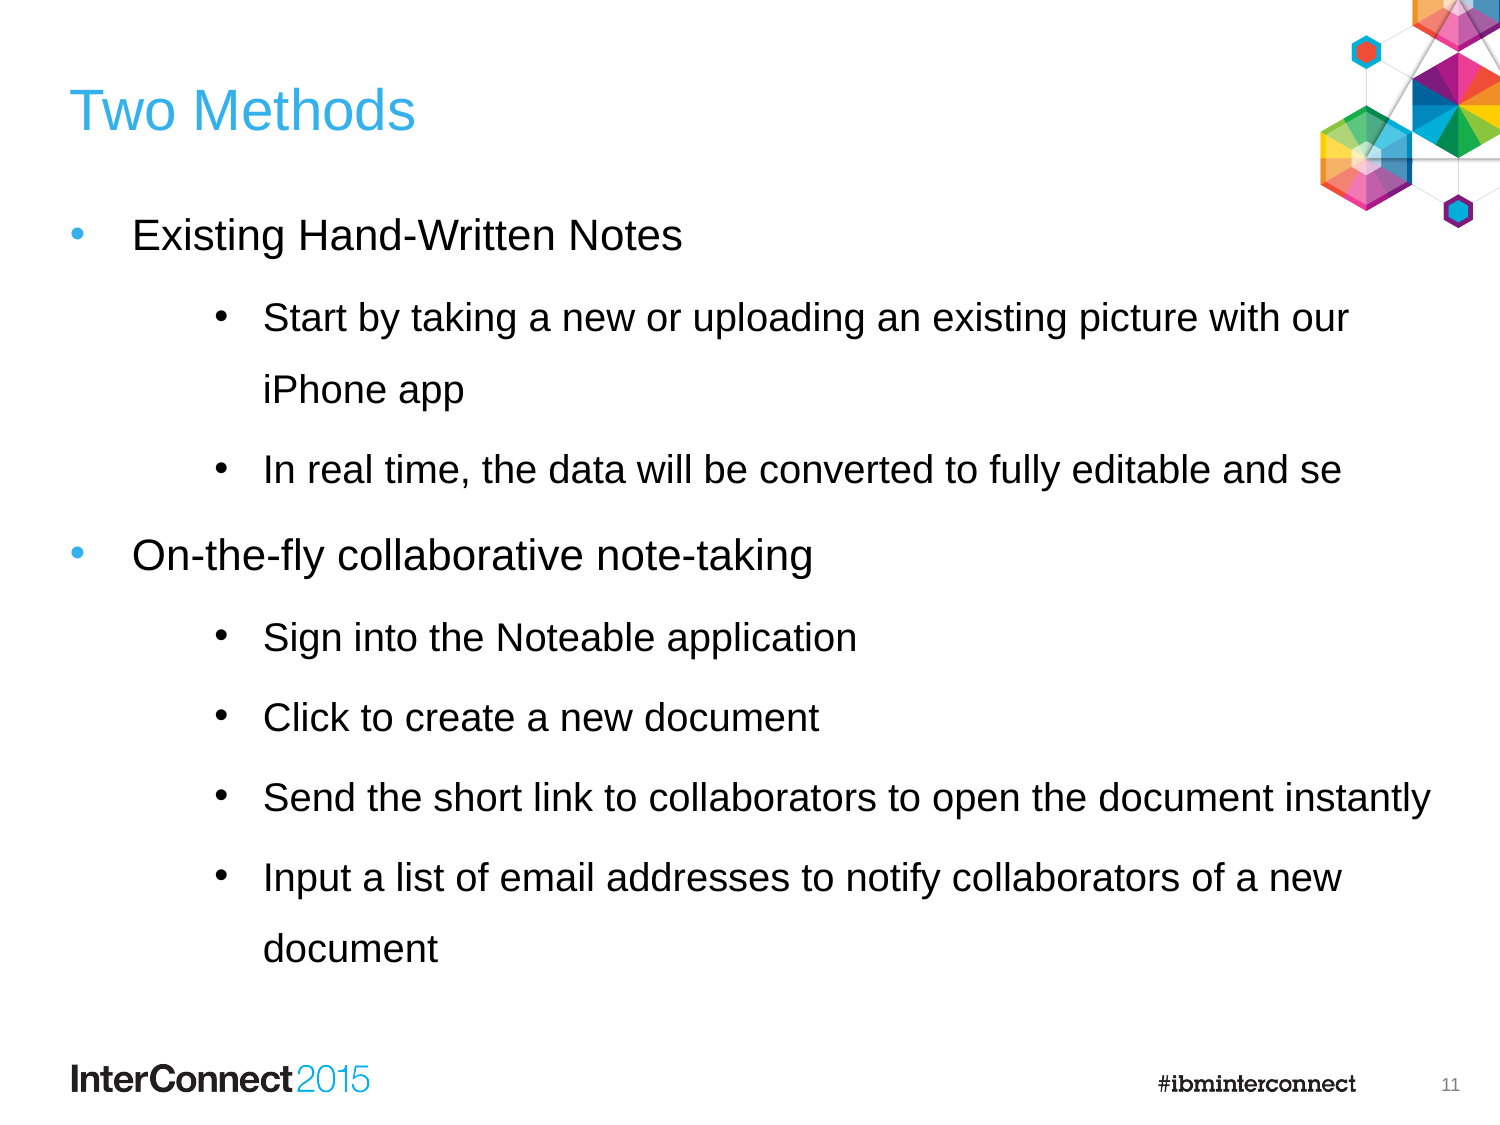

# Two Methods
Existing Hand-Written Notes
Start by taking a new or uploading an existing picture with our iPhone app
In real time, the data will be converted to fully editable and se
On-the-fly collaborative note-taking
Sign into the Noteable application
Click to create a new document
Send the short link to collaborators to open the document instantly
Input a list of email addresses to notify collaborators of a new document

11